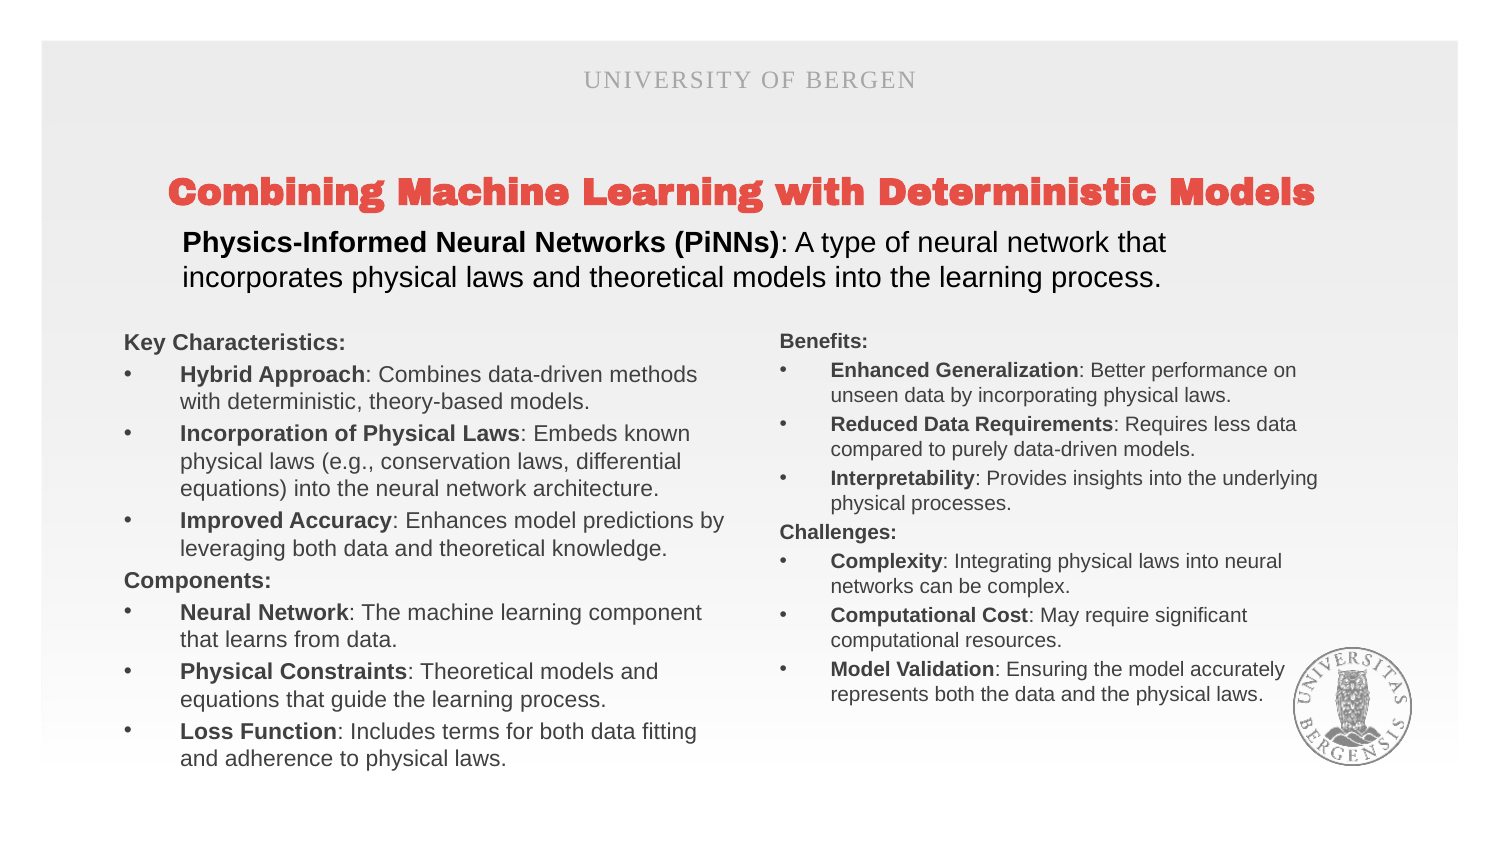

University of Bergen
# Combining Machine Learning with Deterministic Models
Physics-Informed Neural Networks (PiNNs): A type of neural network that incorporates physical laws and theoretical models into the learning process.
Key Characteristics:
Hybrid Approach: Combines data-driven methods with deterministic, theory-based models.
Incorporation of Physical Laws: Embeds known physical laws (e.g., conservation laws, differential equations) into the neural network architecture.
Improved Accuracy: Enhances model predictions by leveraging both data and theoretical knowledge.
Components:
Neural Network: The machine learning component that learns from data.
Physical Constraints: Theoretical models and equations that guide the learning process.
Loss Function: Includes terms for both data fitting and adherence to physical laws.

Benefits:
Enhanced Generalization: Better performance on unseen data by incorporating physical laws.
Reduced Data Requirements: Requires less data compared to purely data-driven models.
Interpretability: Provides insights into the underlying physical processes.
Challenges:
Complexity: Integrating physical laws into neural networks can be complex.
Computational Cost: May require significant computational resources.
Model Validation: Ensuring the model accurately represents both the data and the physical laws.